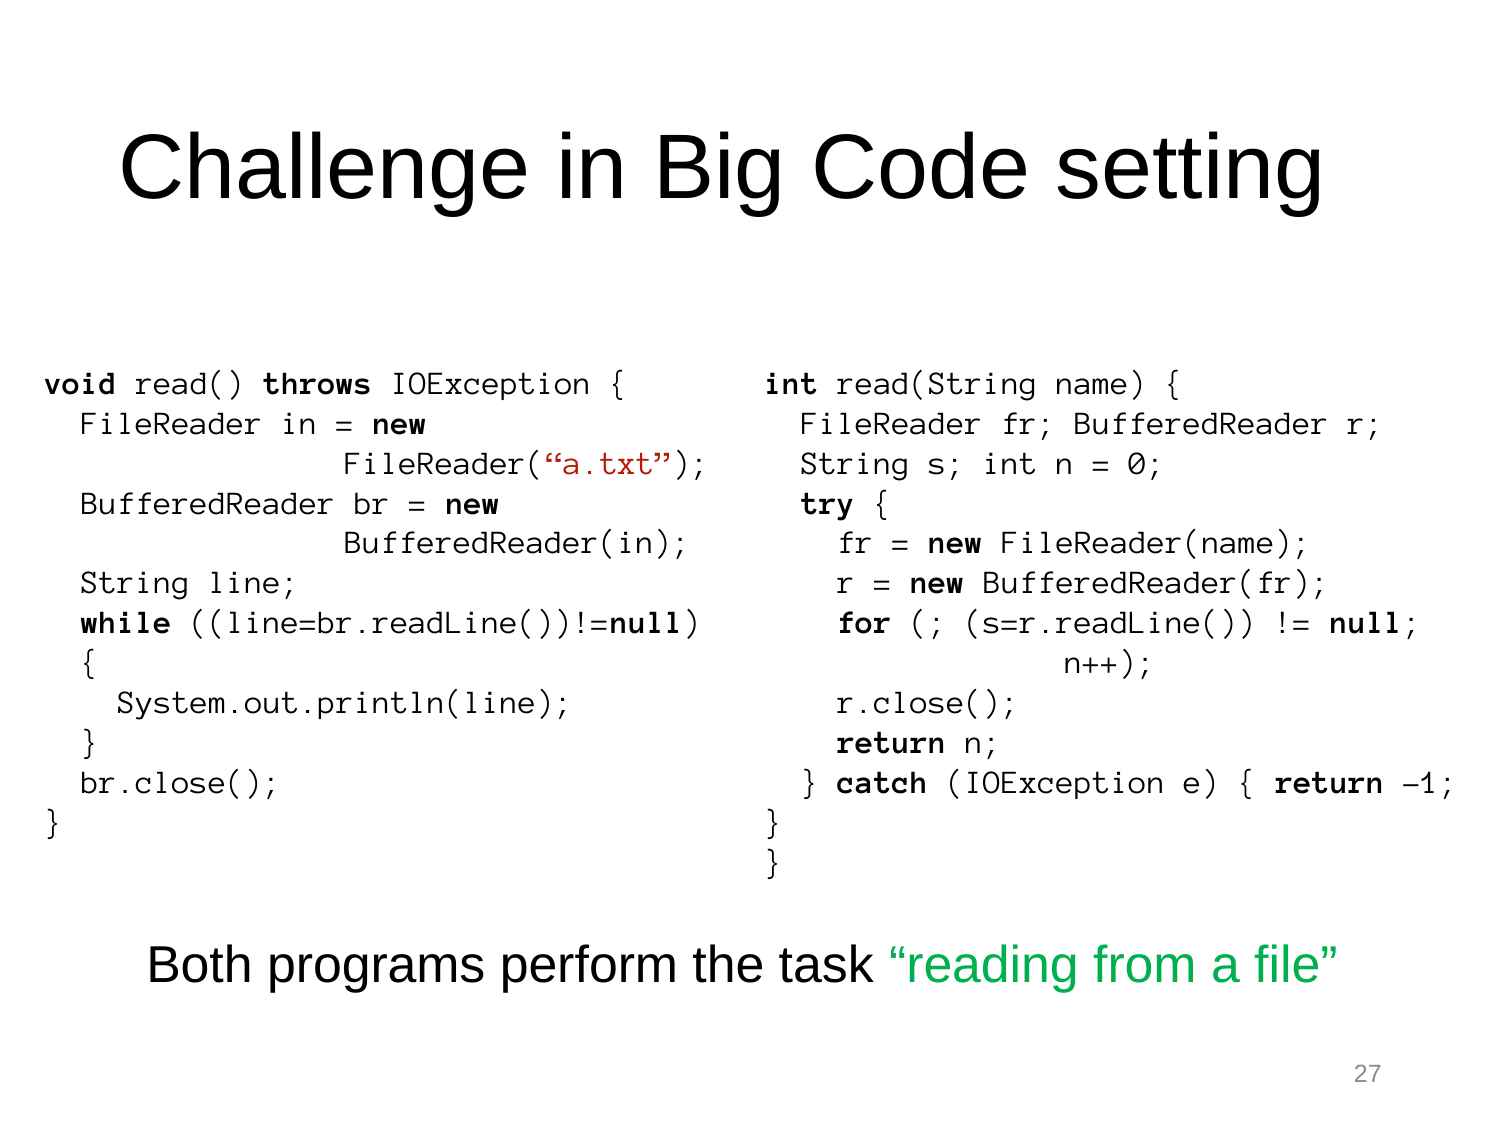

# Challenge in Big Code setting
void read() throws IOException {
  FileReader in = new
		FileReader(“a.txt”);
  BufferedReader br = new
		BufferedReader(in);
  String line;
  while ((line=br.readLine())!=null)
  {
    System.out.println(line);
  }
  br.close();
}
int read(String name) {
  FileReader fr; BufferedReader r;
  String s; int n = 0;
  try {
    fr = new FileReader(name);
    r = new BufferedReader(fr);
    for (; (s=r.readLine()) != null;
		n++);
    r.close();
    return n;
  } catch (IOException e) { return -1; }
}
Both programs perform the task “reading from a file”
27